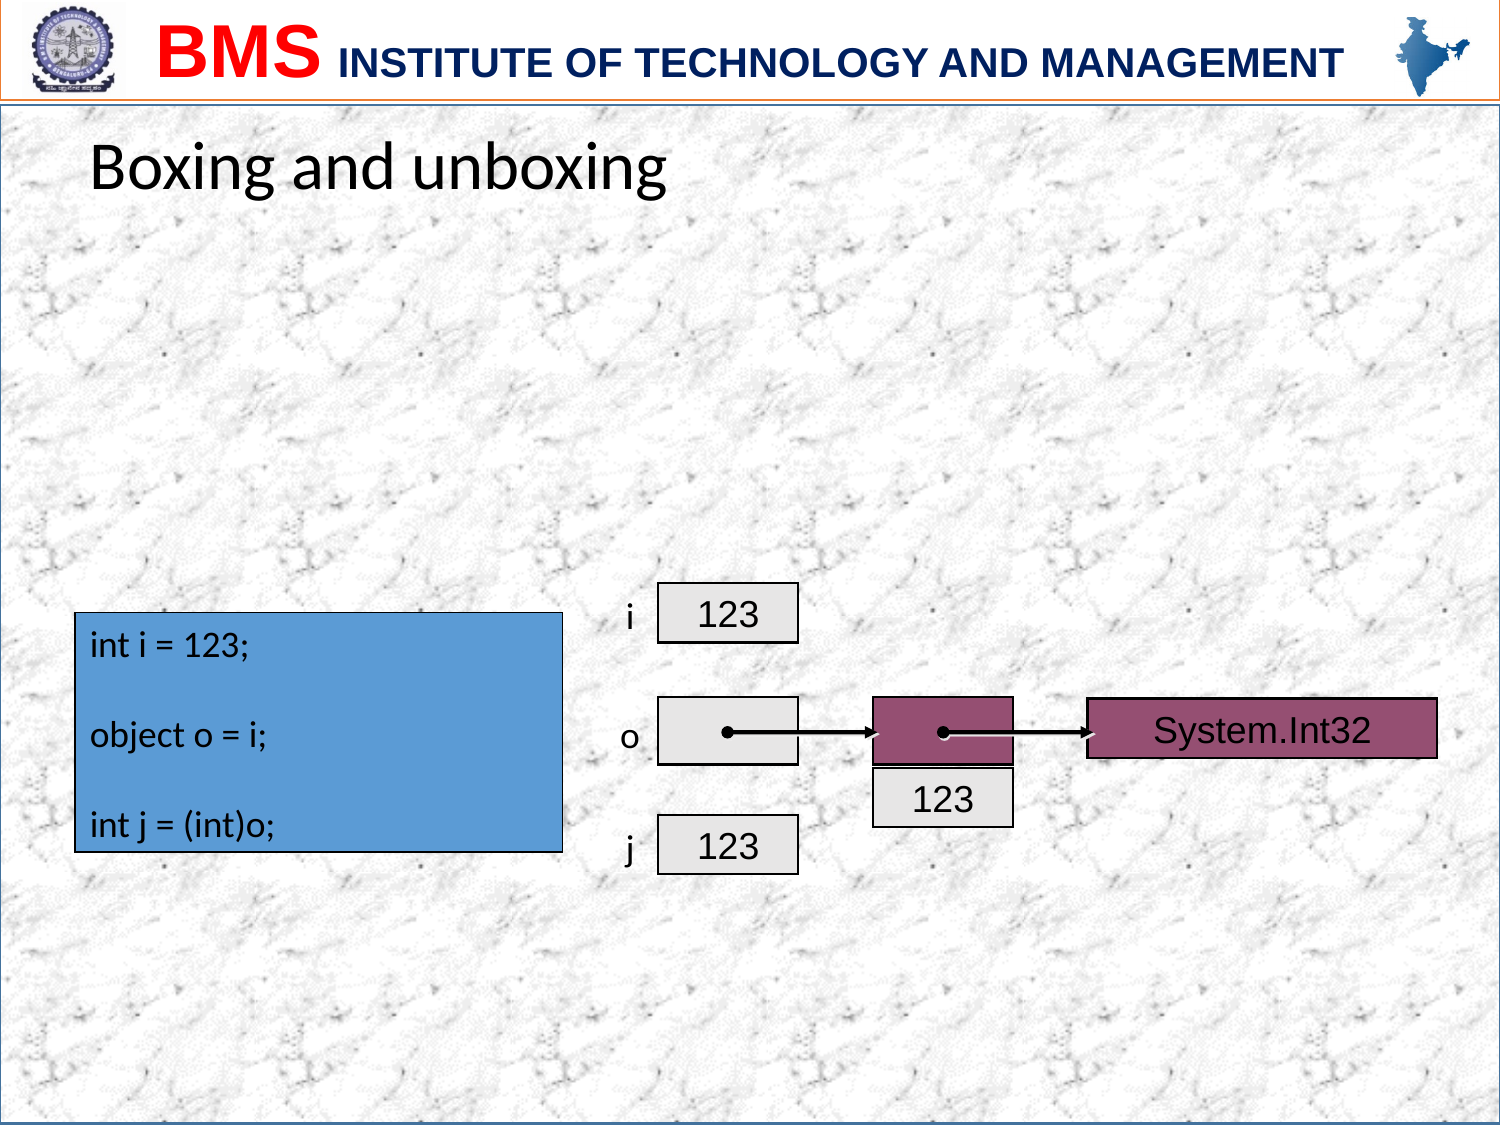

# Boxing and unboxing

123
i
int i = 123;

object o = i;

int j = (int)o;
System.Int32

o

123
123
j